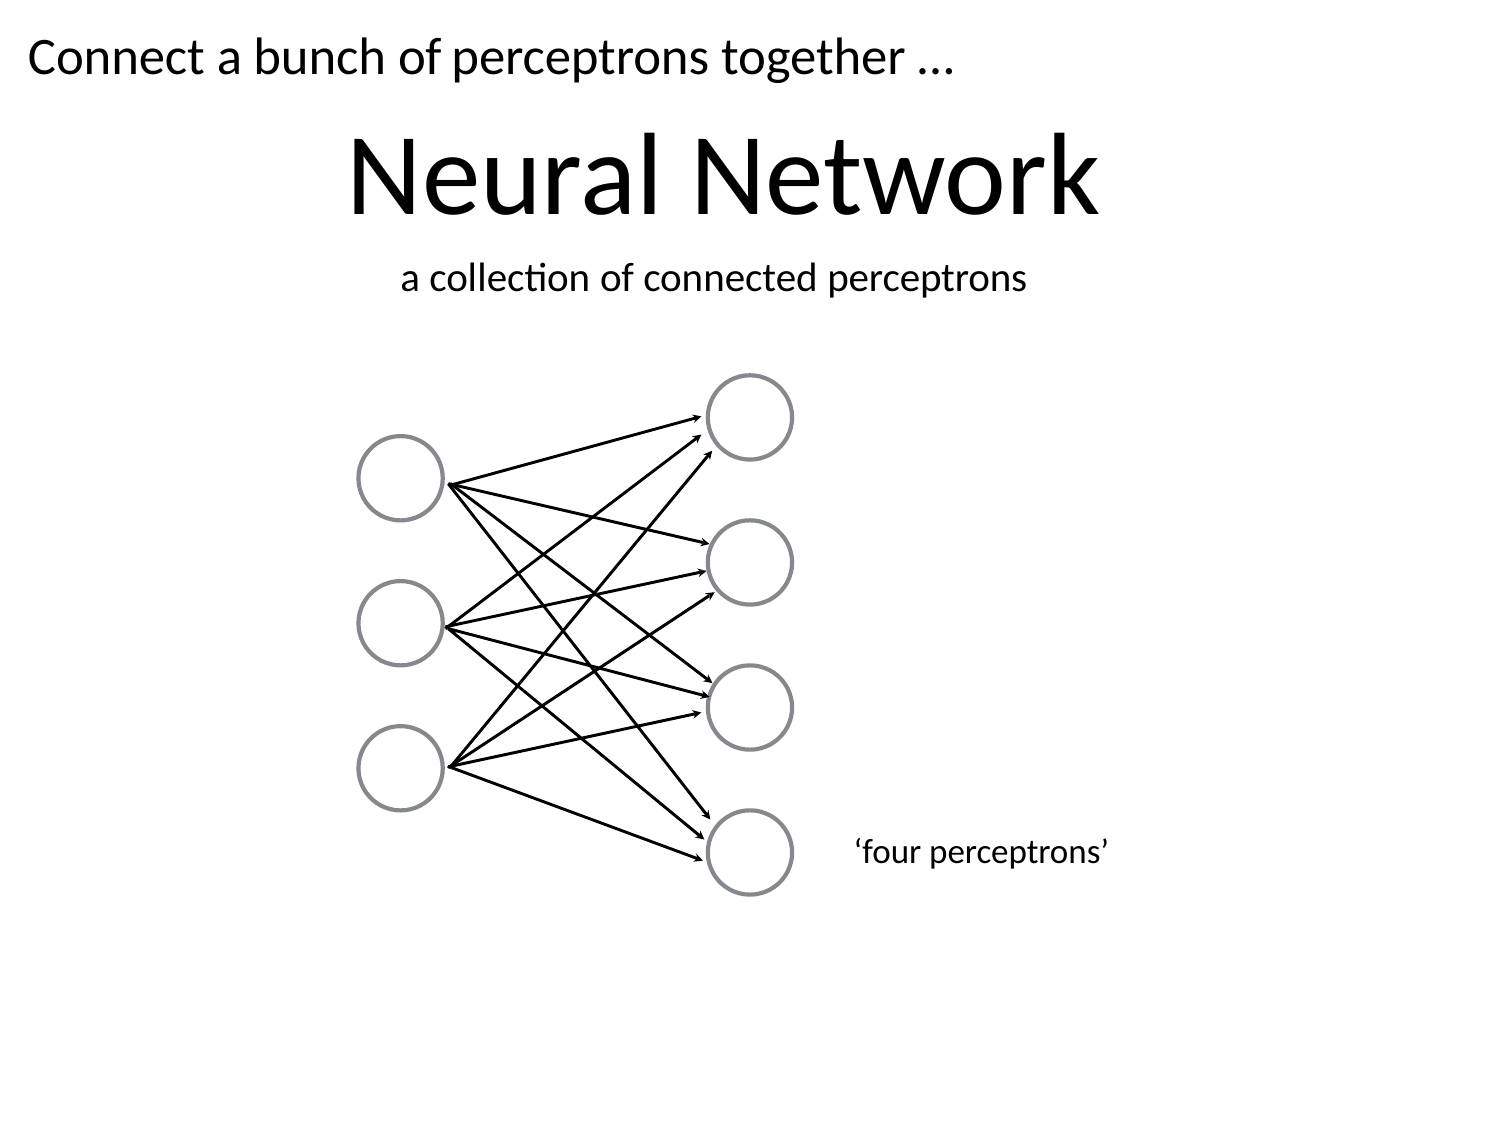

# Connect a bunch of	perceptrons together …
Neural Network
a collection of connected perceptrons

‘four perceptrons’